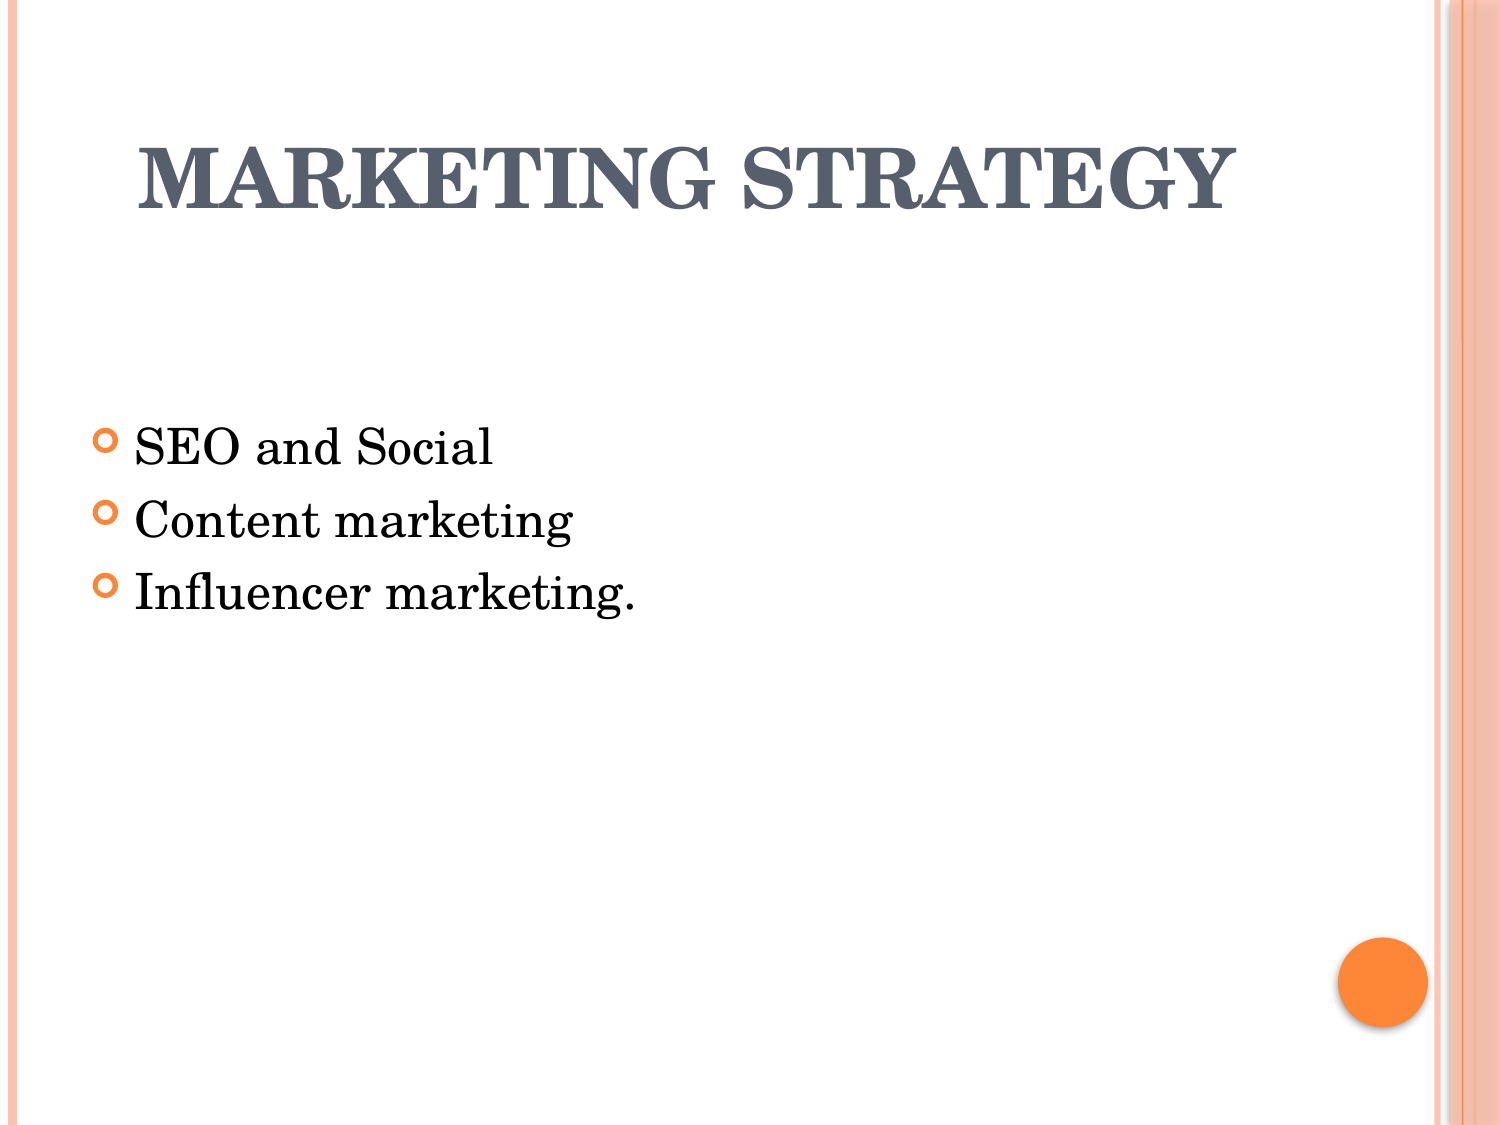

# MARKETING STRATEGY

SEO and Social
Content marketing
Influencer marketing.